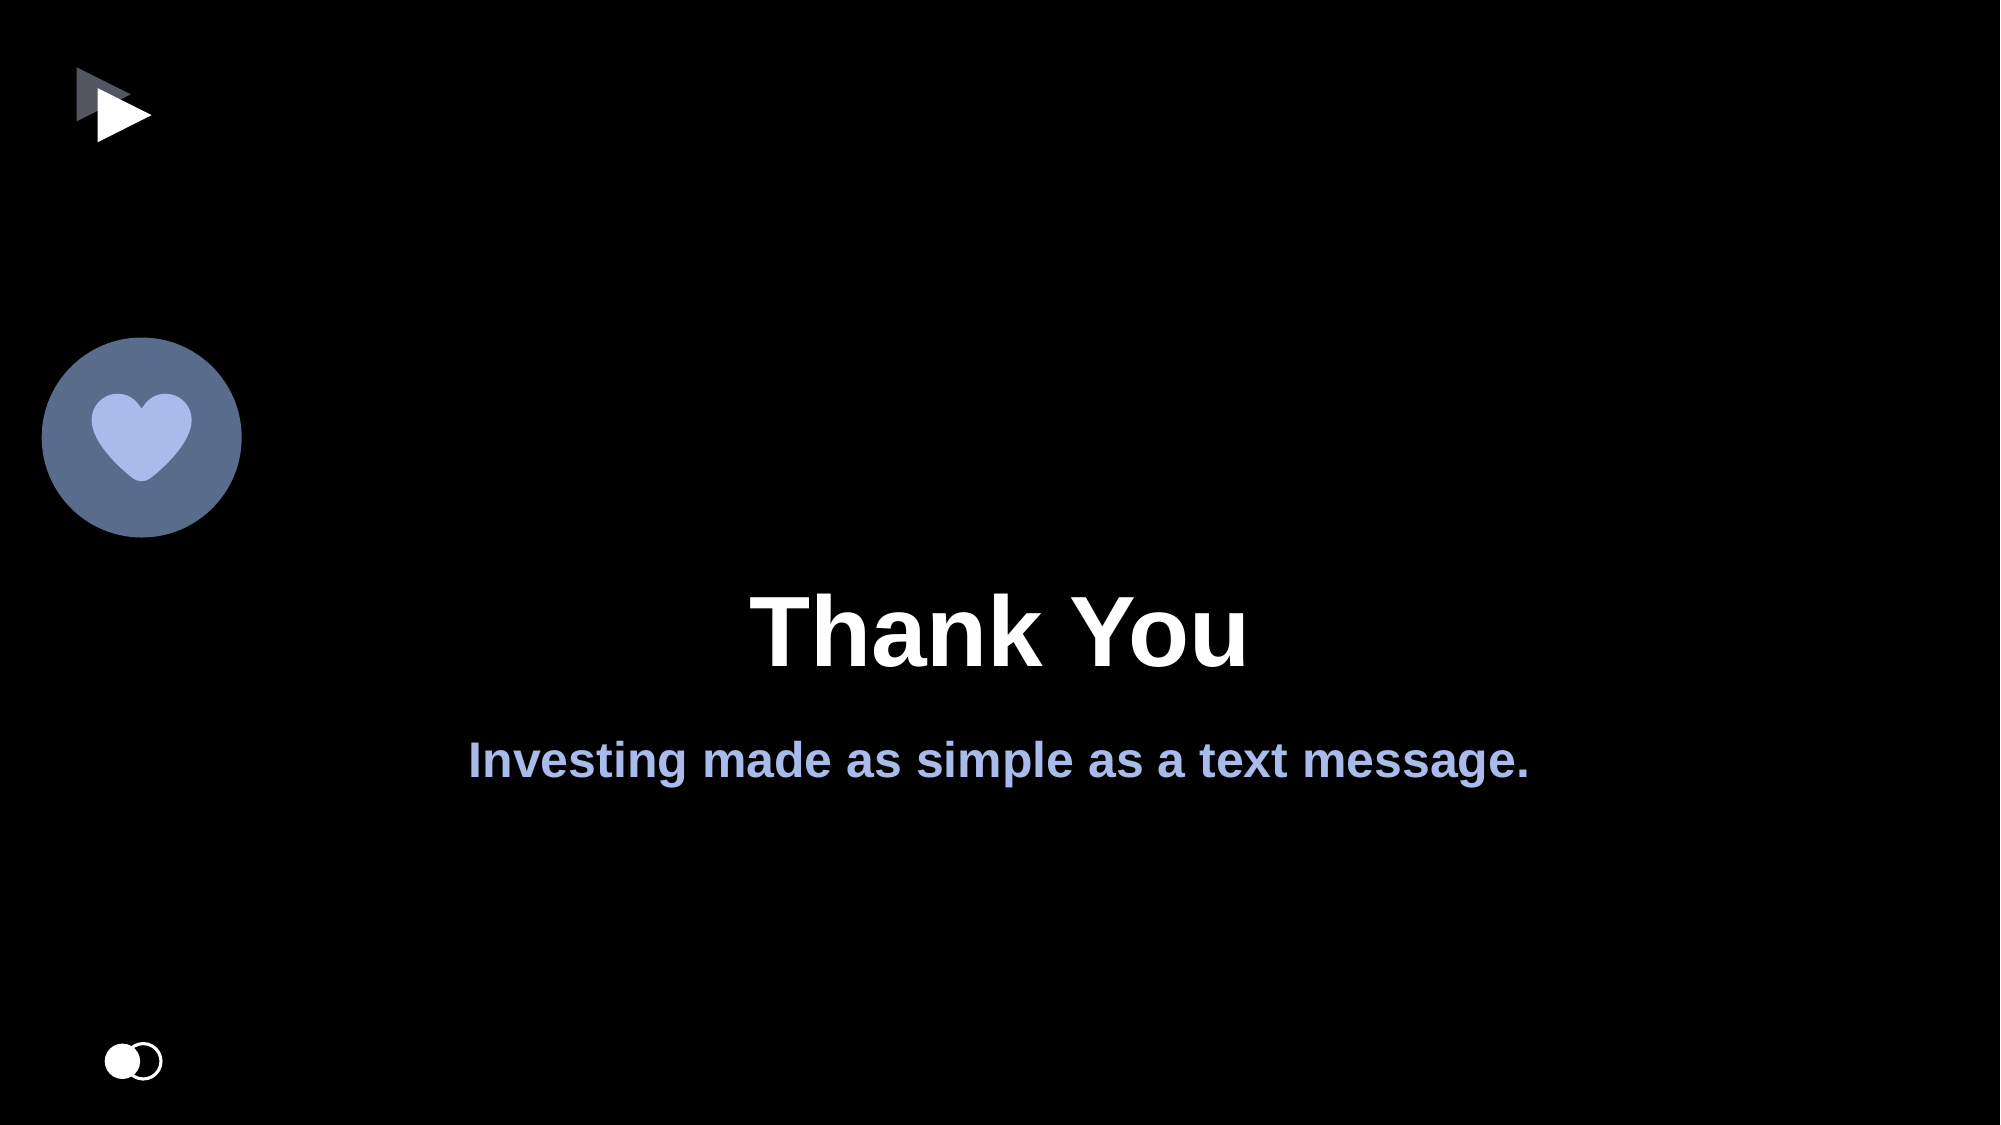

Thank You
Investing made as simple as a text message.